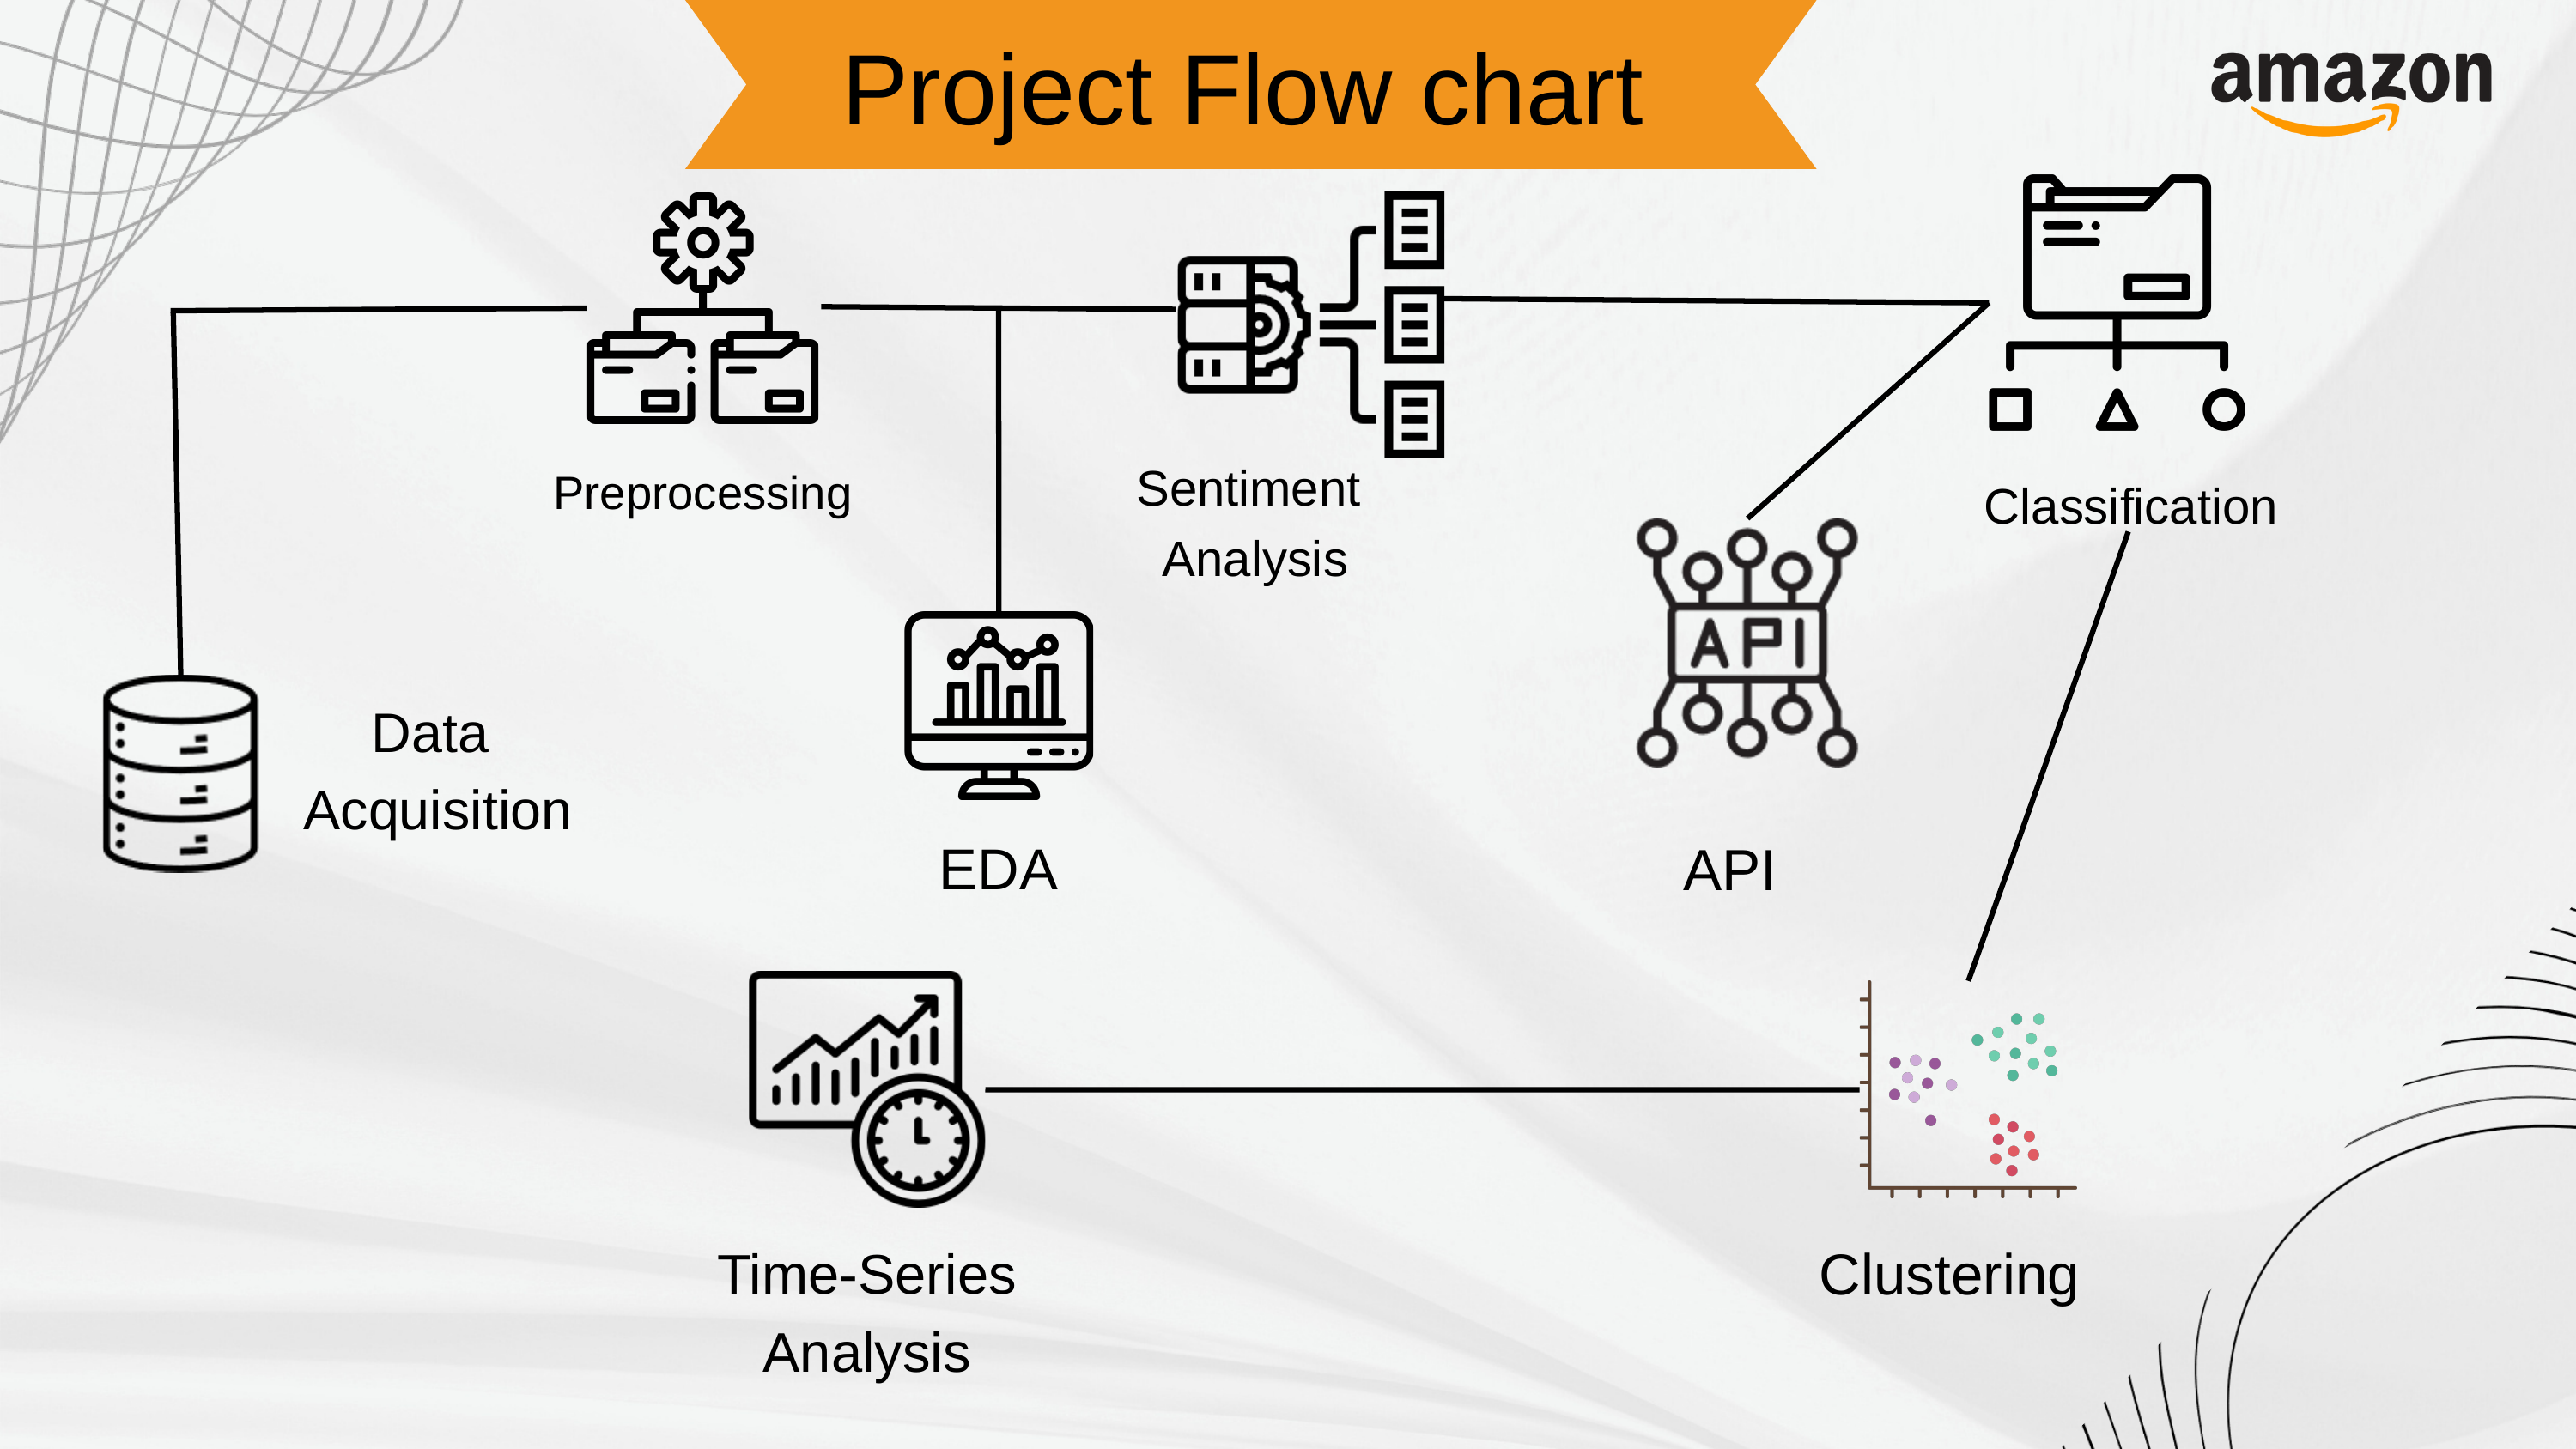

Project Flow chart

Sentiment
Analysis
Preprocessing
Classification

Data
Acquisition
EDA
API

Clustering
Time-Series
Analysis